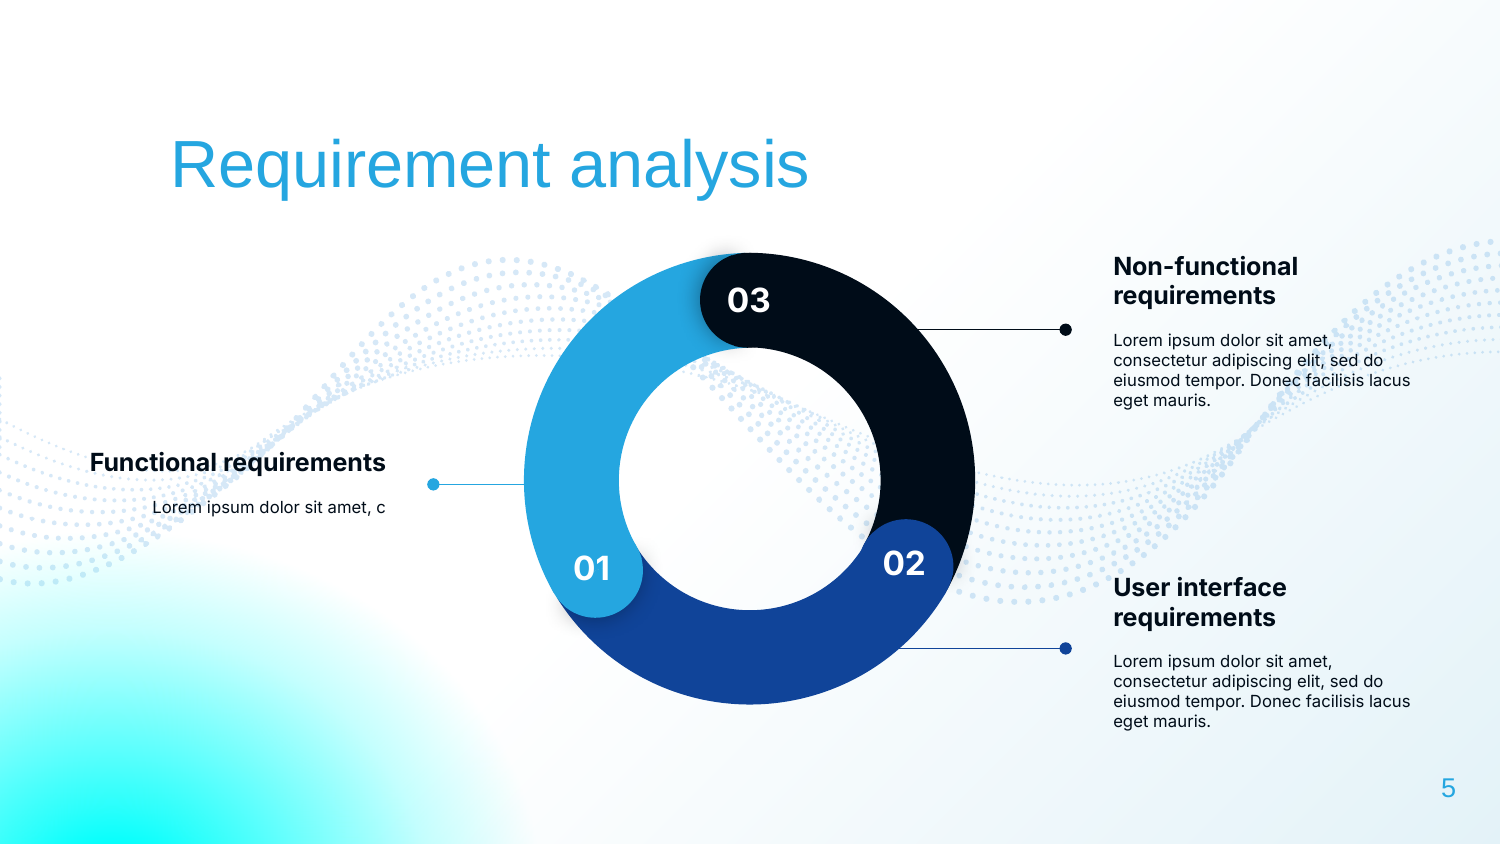

Requirement analysis

03

02
01
Non-functional requirements

Lorem ipsum dolor sit amet, consectetur adipiscing elit, sed do eiusmod tempor. Donec facilisis lacus eget mauris.
Functional requirements

Lorem ipsum dolor sit amet, c

User interface requirements

Lorem ipsum dolor sit amet, consectetur adipiscing elit, sed do eiusmod tempor. Donec facilisis lacus eget mauris.
5